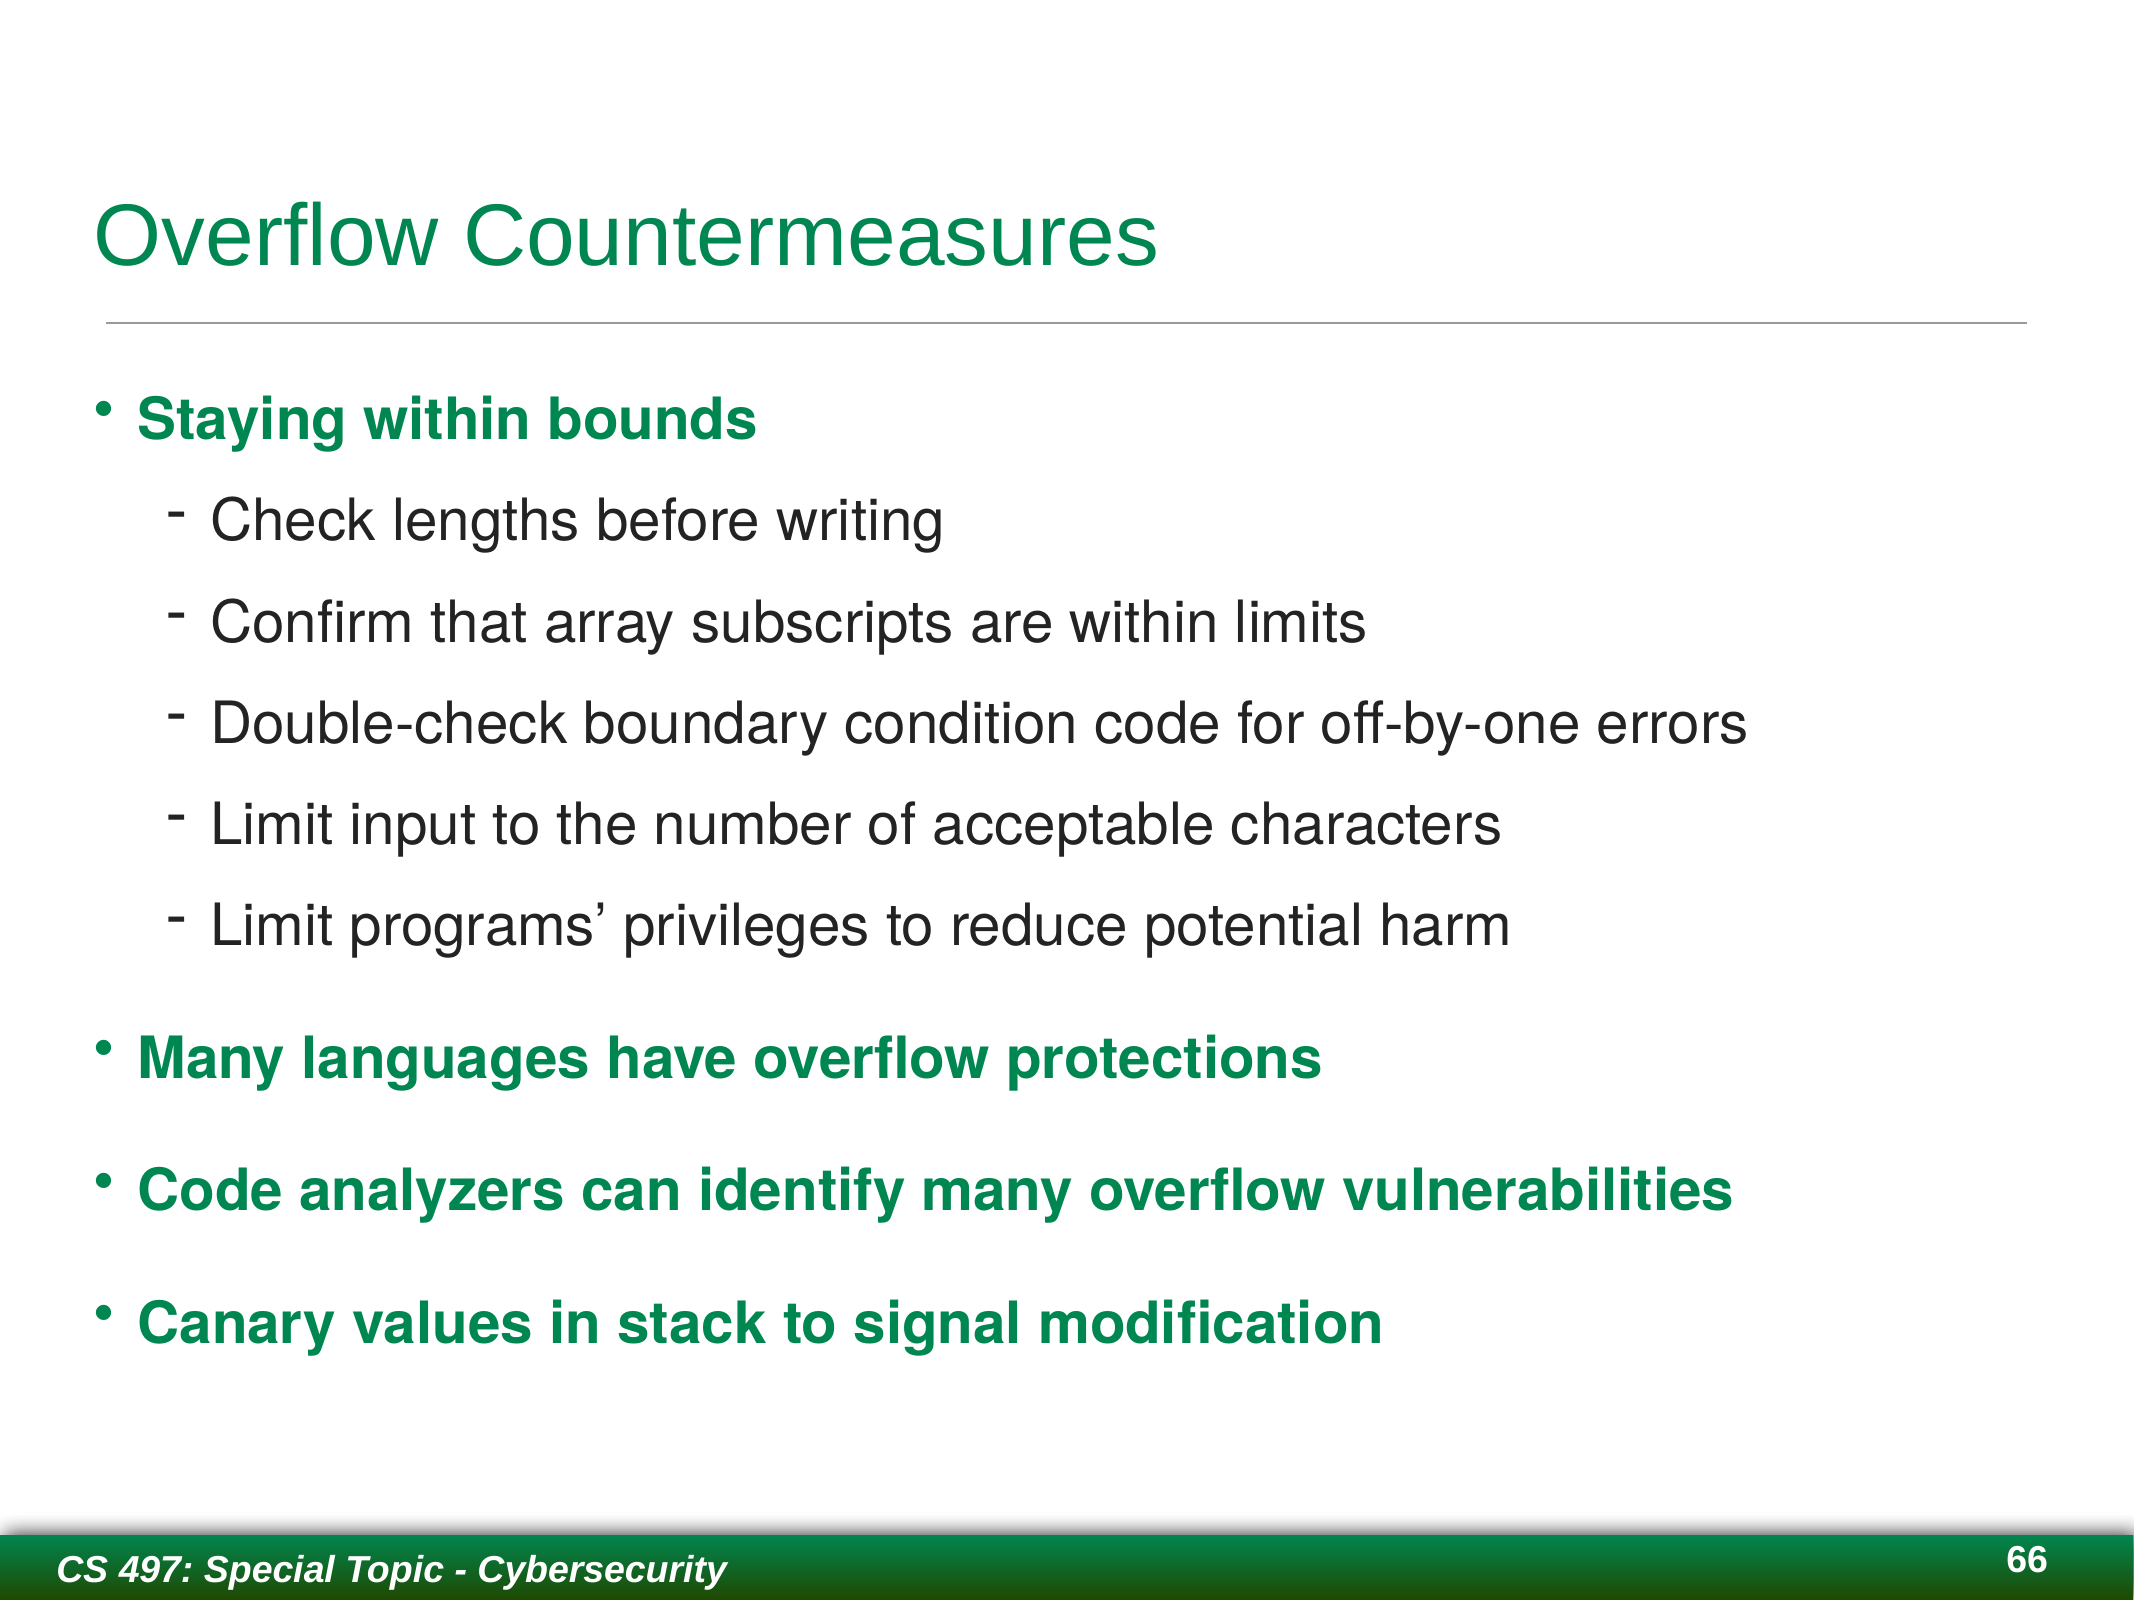

# Overflow Countermeasures
Staying within bounds
Check lengths before writing
Confirm that array subscripts are within limits
Double-check boundary condition code for off-by-one errors
Limit input to the number of acceptable characters
Limit programs’ privileges to reduce potential harm
Many languages have overflow protections
Code analyzers can identify many overflow vulnerabilities
Canary values in stack to signal modification
66